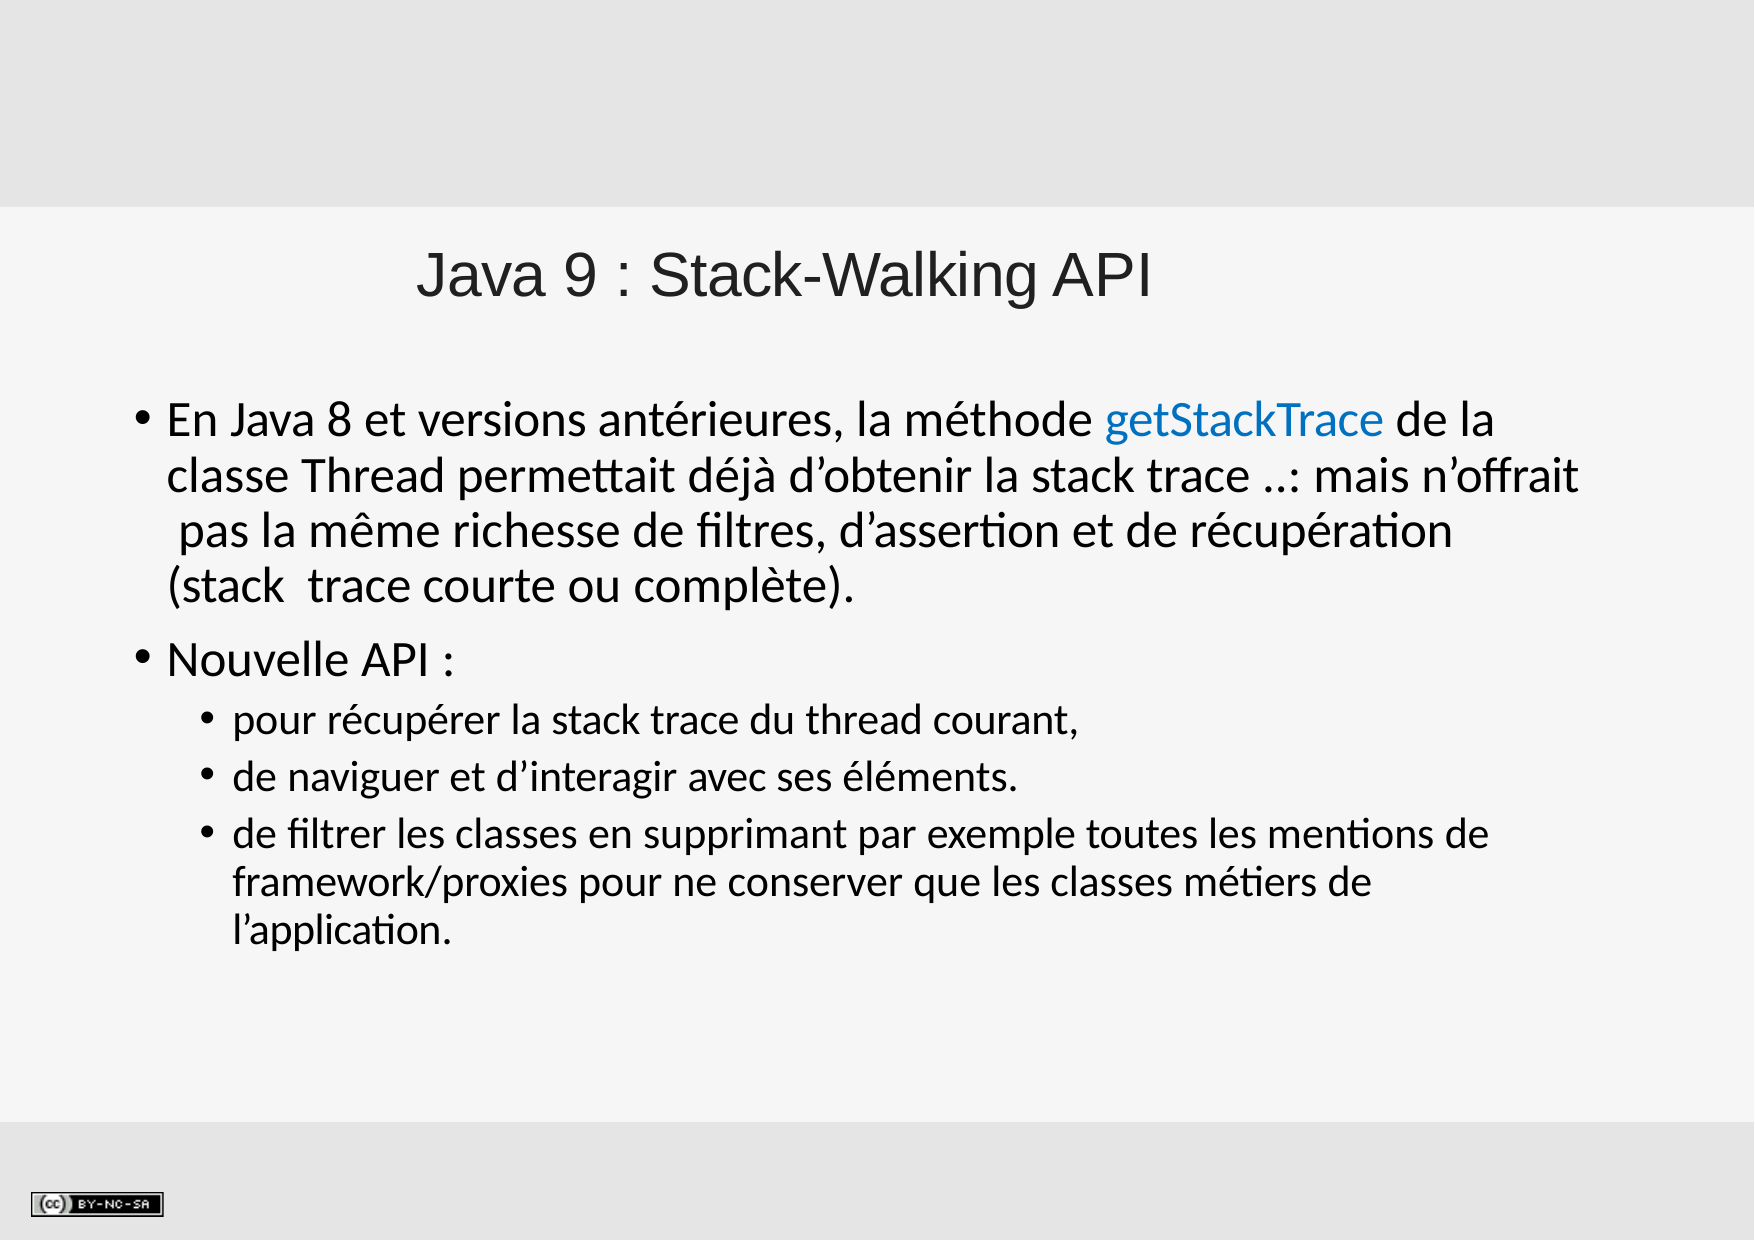

# Java 9 : Stack-Walking API
En Java 8 et versions antérieures, la méthode getStackTrace de la  classe Thread permettait déjà d’obtenir la stack trace ..: mais n’offrait  pas la même richesse de filtres, d’assertion et de récupération (stack  trace courte ou complète).
Nouvelle API :
pour récupérer la stack trace du thread courant,
de naviguer et d’interagir avec ses éléments.
de filtrer les classes en supprimant par exemple toutes les mentions de  framework/proxies pour ne conserver que les classes métiers de l’application.